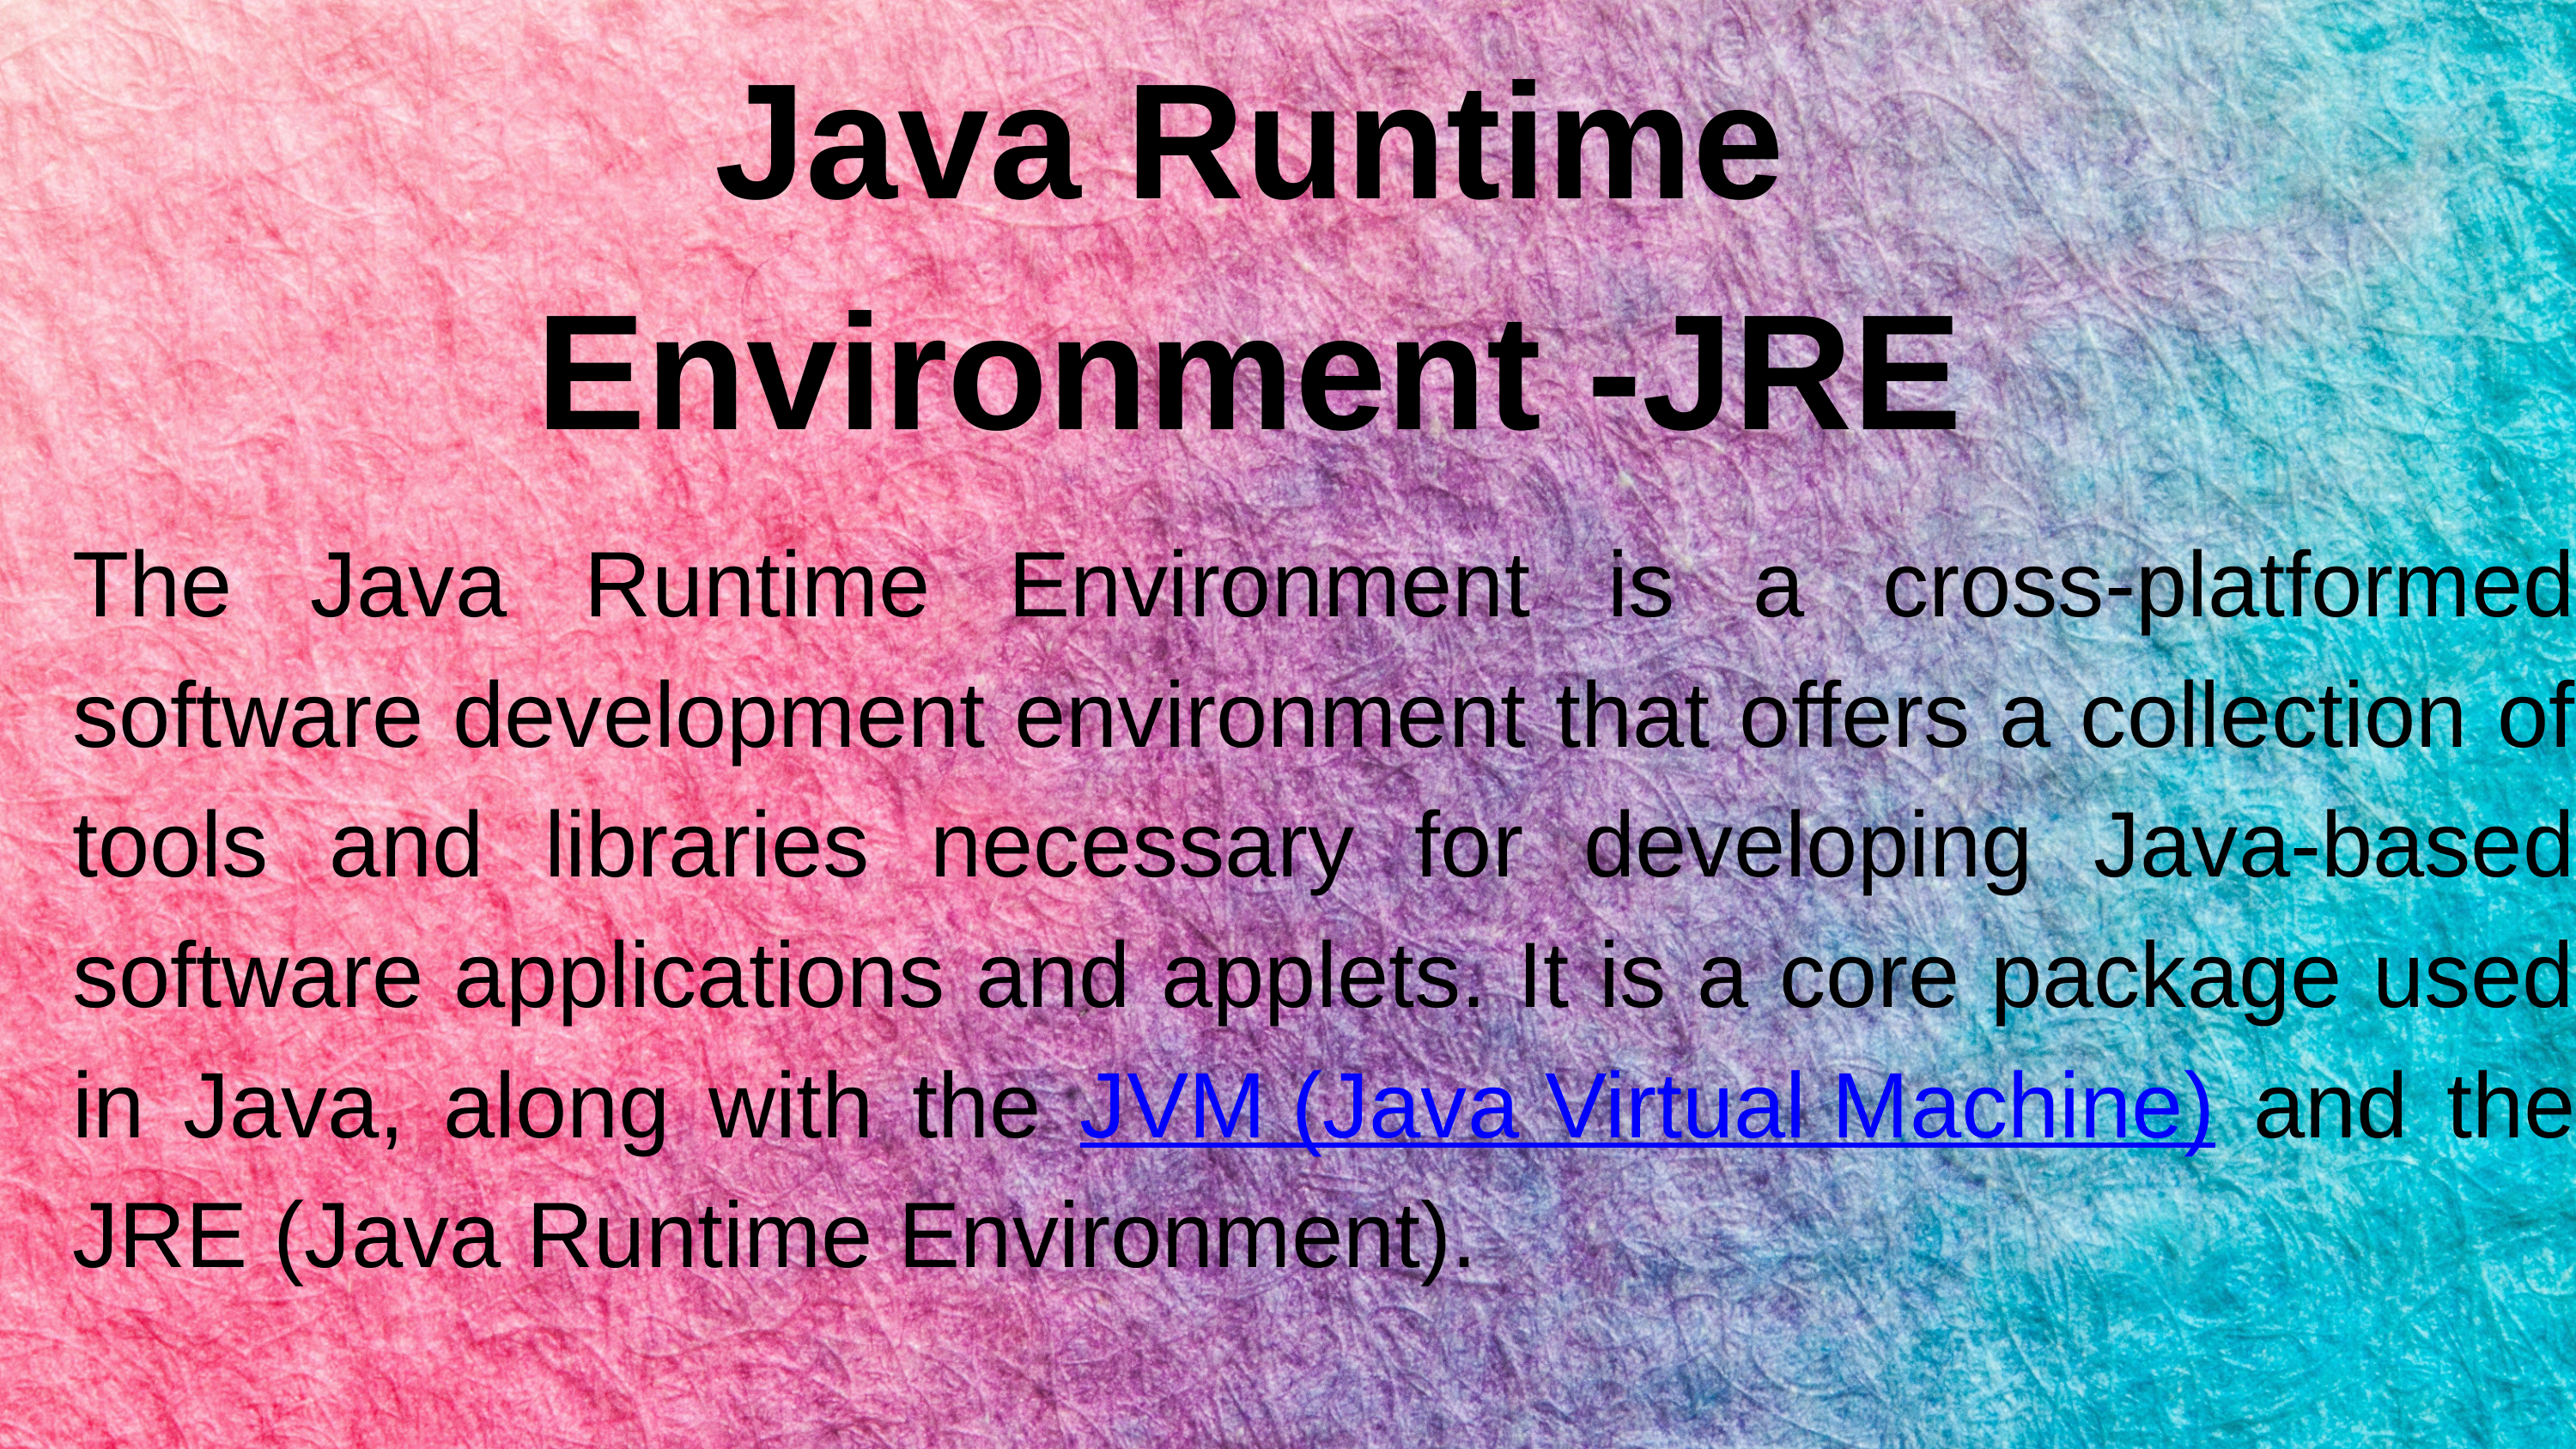

Java Runtime Environment -JRE
The Java Runtime Environment is a cross-platformed software development environment that offers a collection of tools and libraries necessary for developing Java-based software applications and applets. It is a core package used in Java, along with the JVM (Java Virtual Machine) and the JRE (Java Runtime Environment).